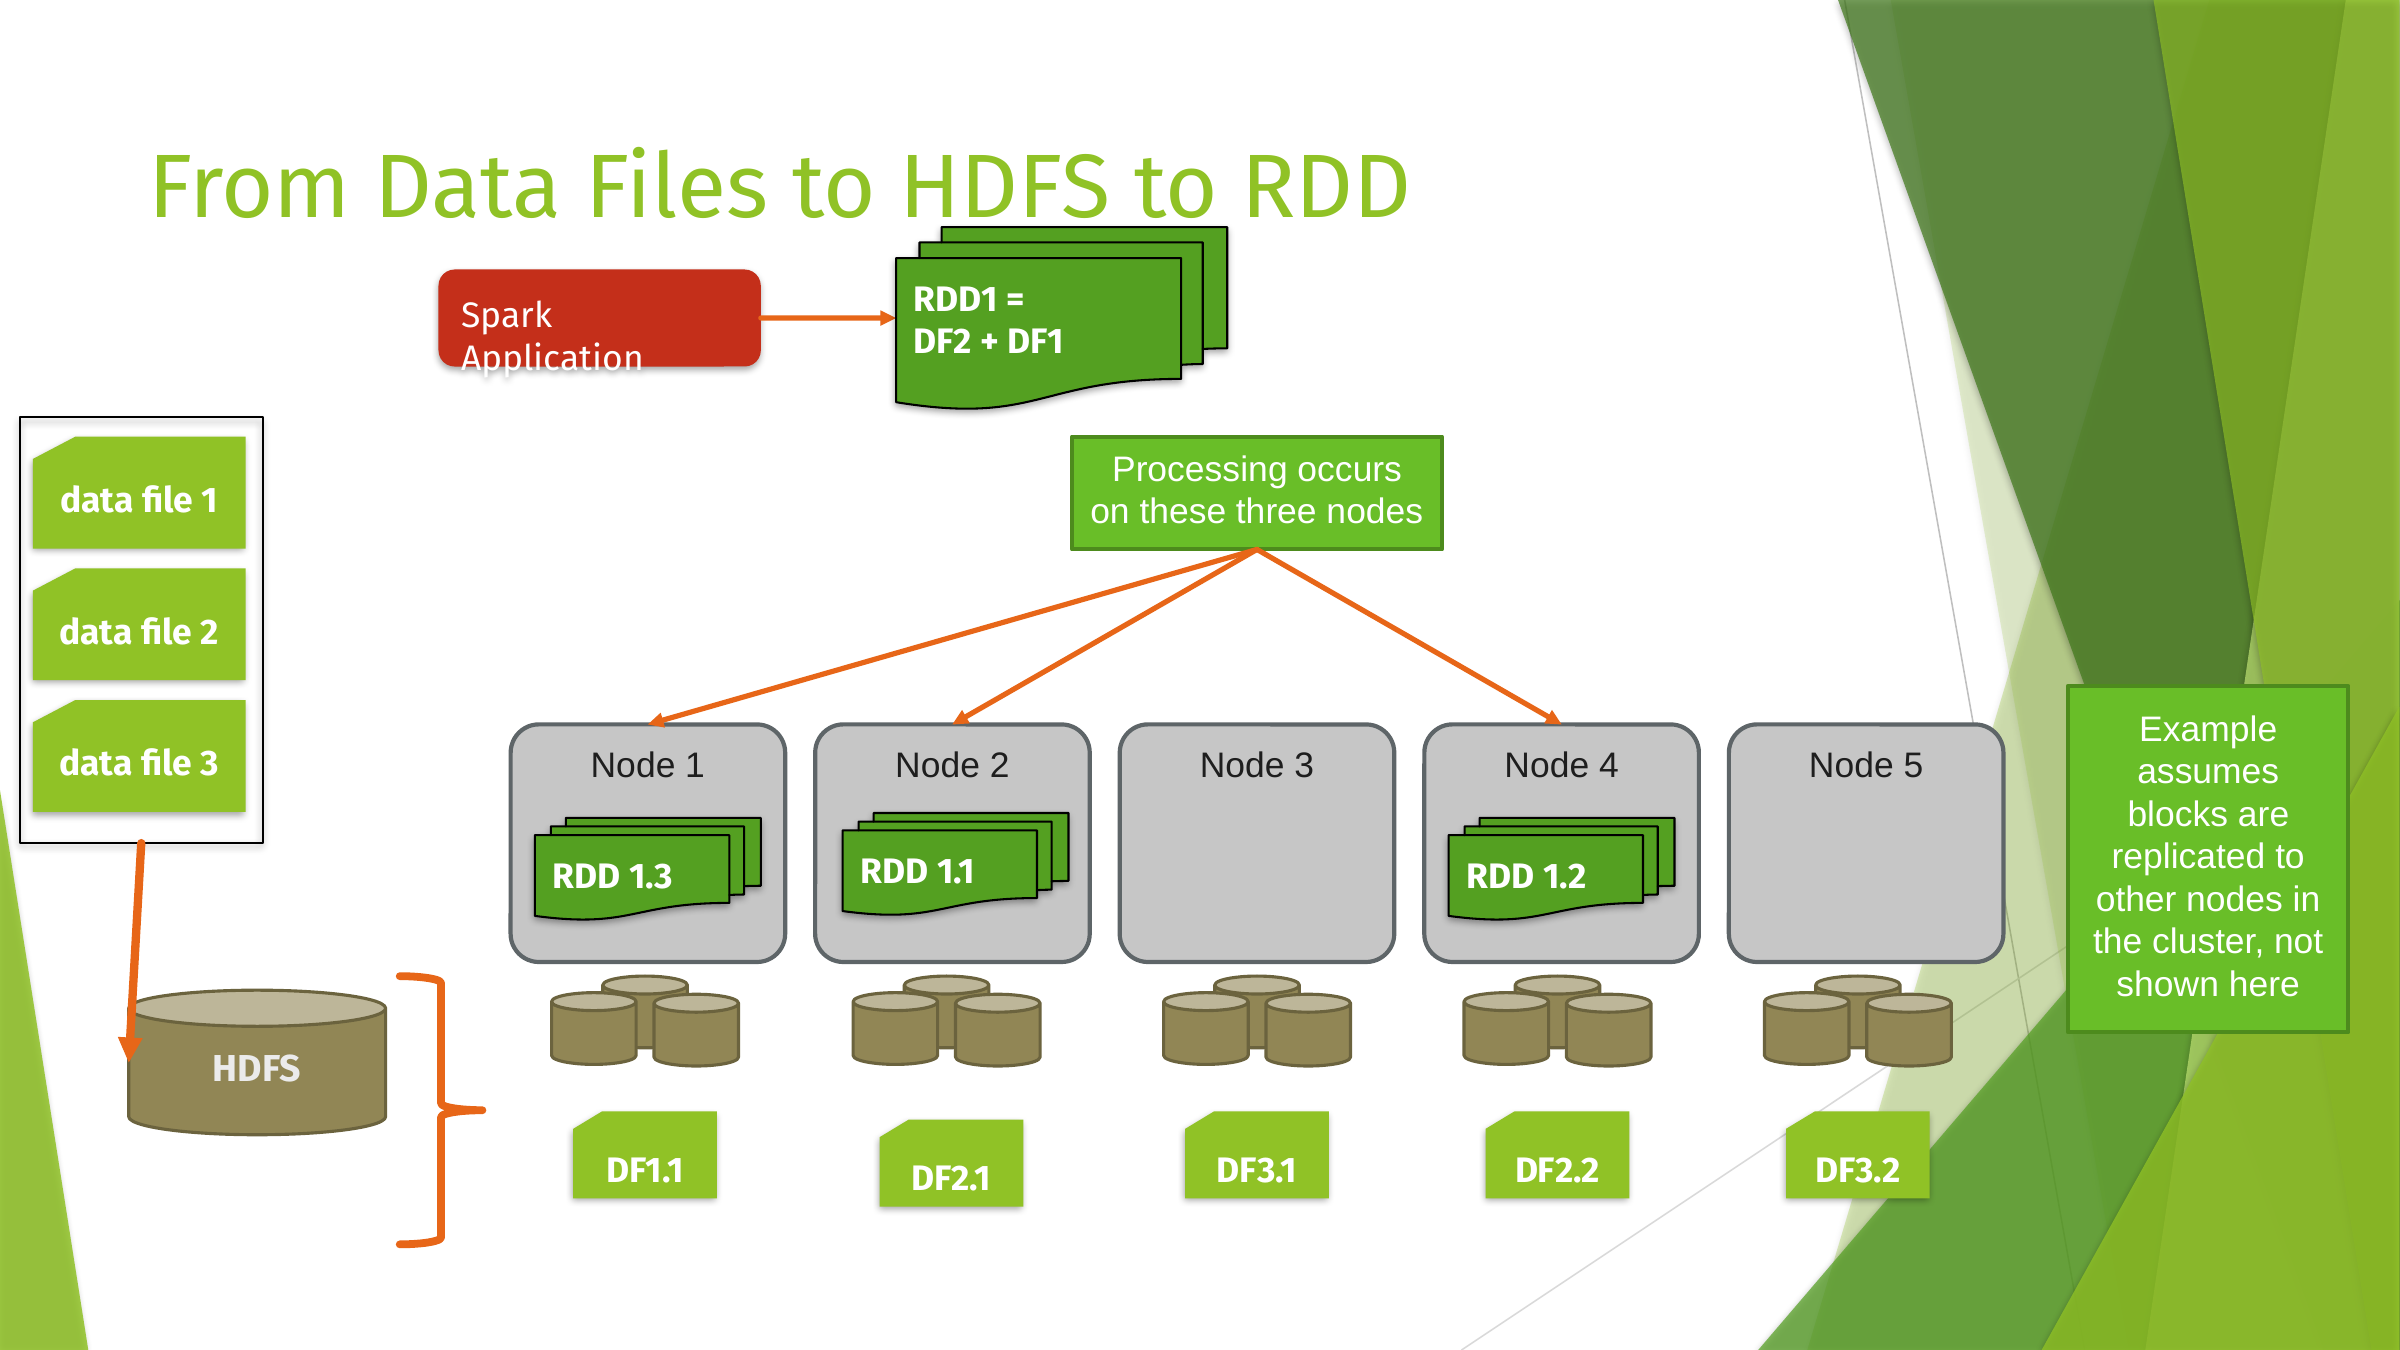

# From Data Files to HDFS to RDD
RDD1 =
DF2 + DF1
Spark Application

data file 1

Processing occurs on these three nodes
data file 2

Example assumes blocks are replicated to other nodes in the cluster, not shown here
data file 3

Node 1
Node 2
Node 3
Node 4
Node 5
RDD 1.1
RDD 1.3
RDD 1.2

HDFS

DF1.1

DF3.1

DF2.2

DF3.2

DF2.1